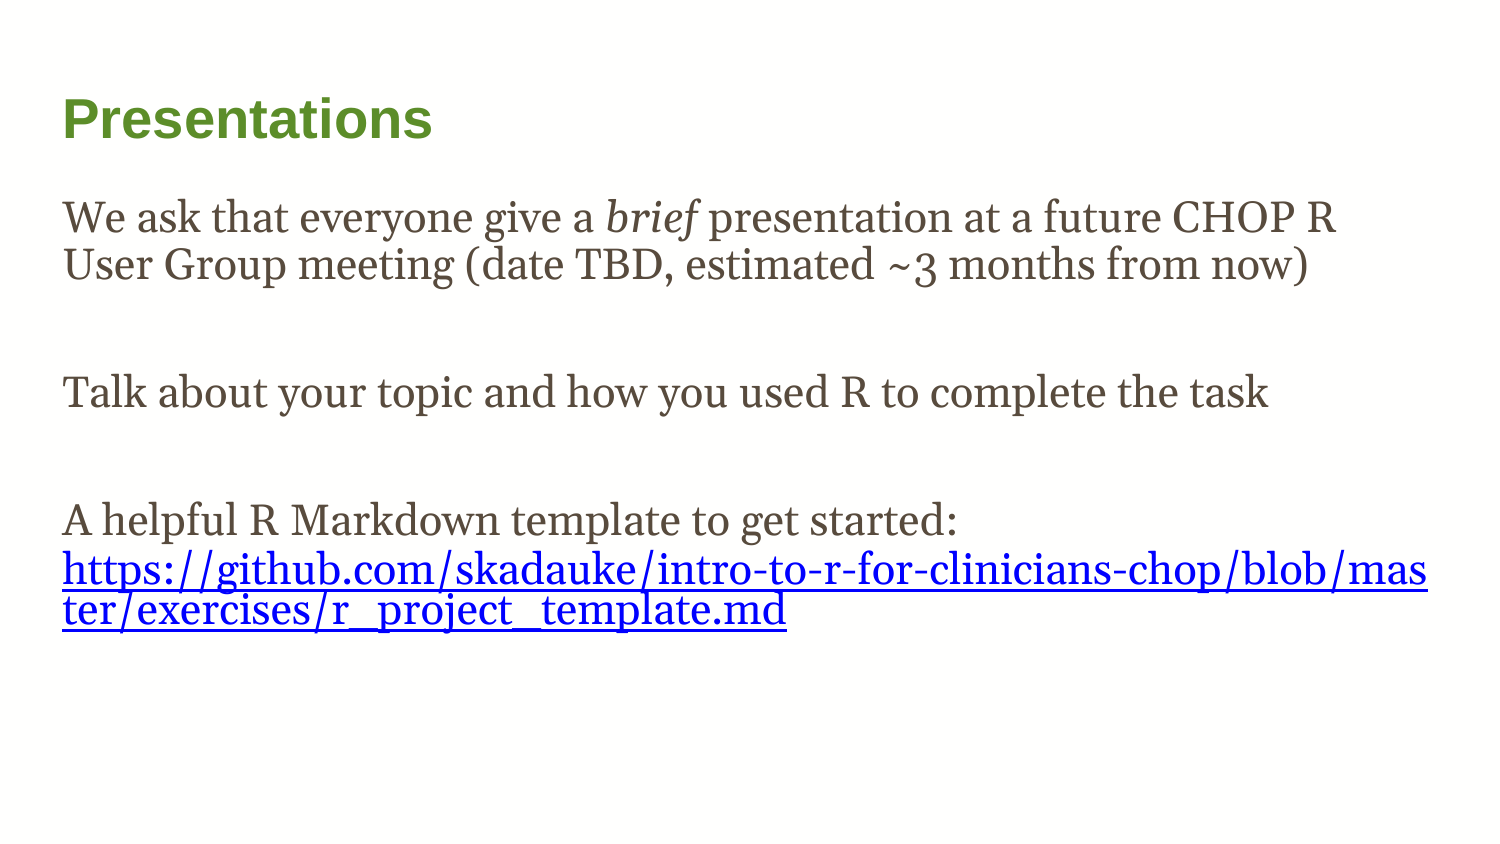

# Presentations
We ask that everyone give a brief presentation at a future CHOP R User Group meeting (date TBD, estimated ~3 months from now)

Talk about your topic and how you used R to complete the task

A helpful R Markdown template to get started: https://github.com/skadauke/intro-to-r-for-clinicians-chop/blob/master/exercises/r_project_template.md